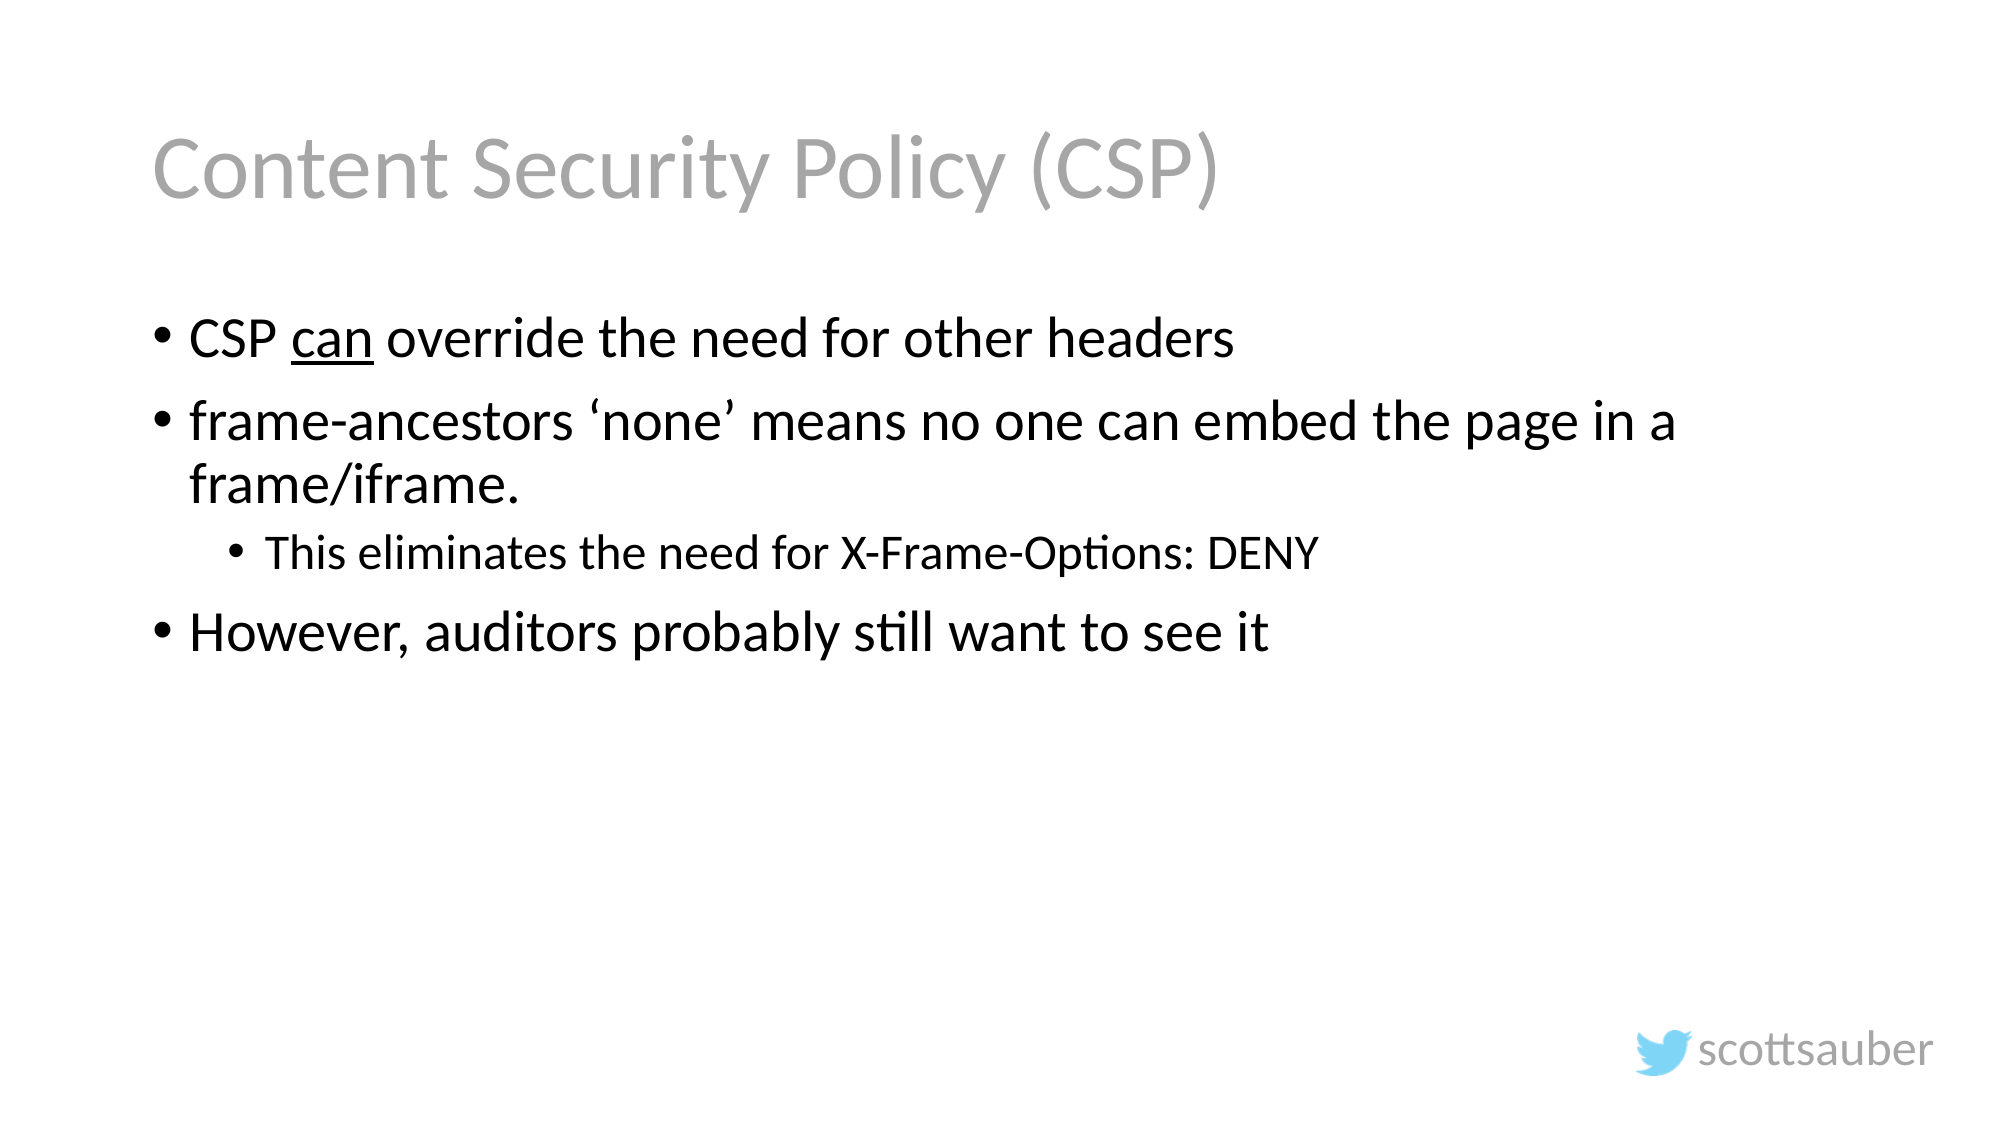

# Content Security Policy (CSP)
CSP can override the need for other headers
frame-ancestors ‘none’ means no one can embed the page in a frame/iframe.
This eliminates the need for X-Frame-Options: DENY
However, auditors probably still want to see it

scottsauber